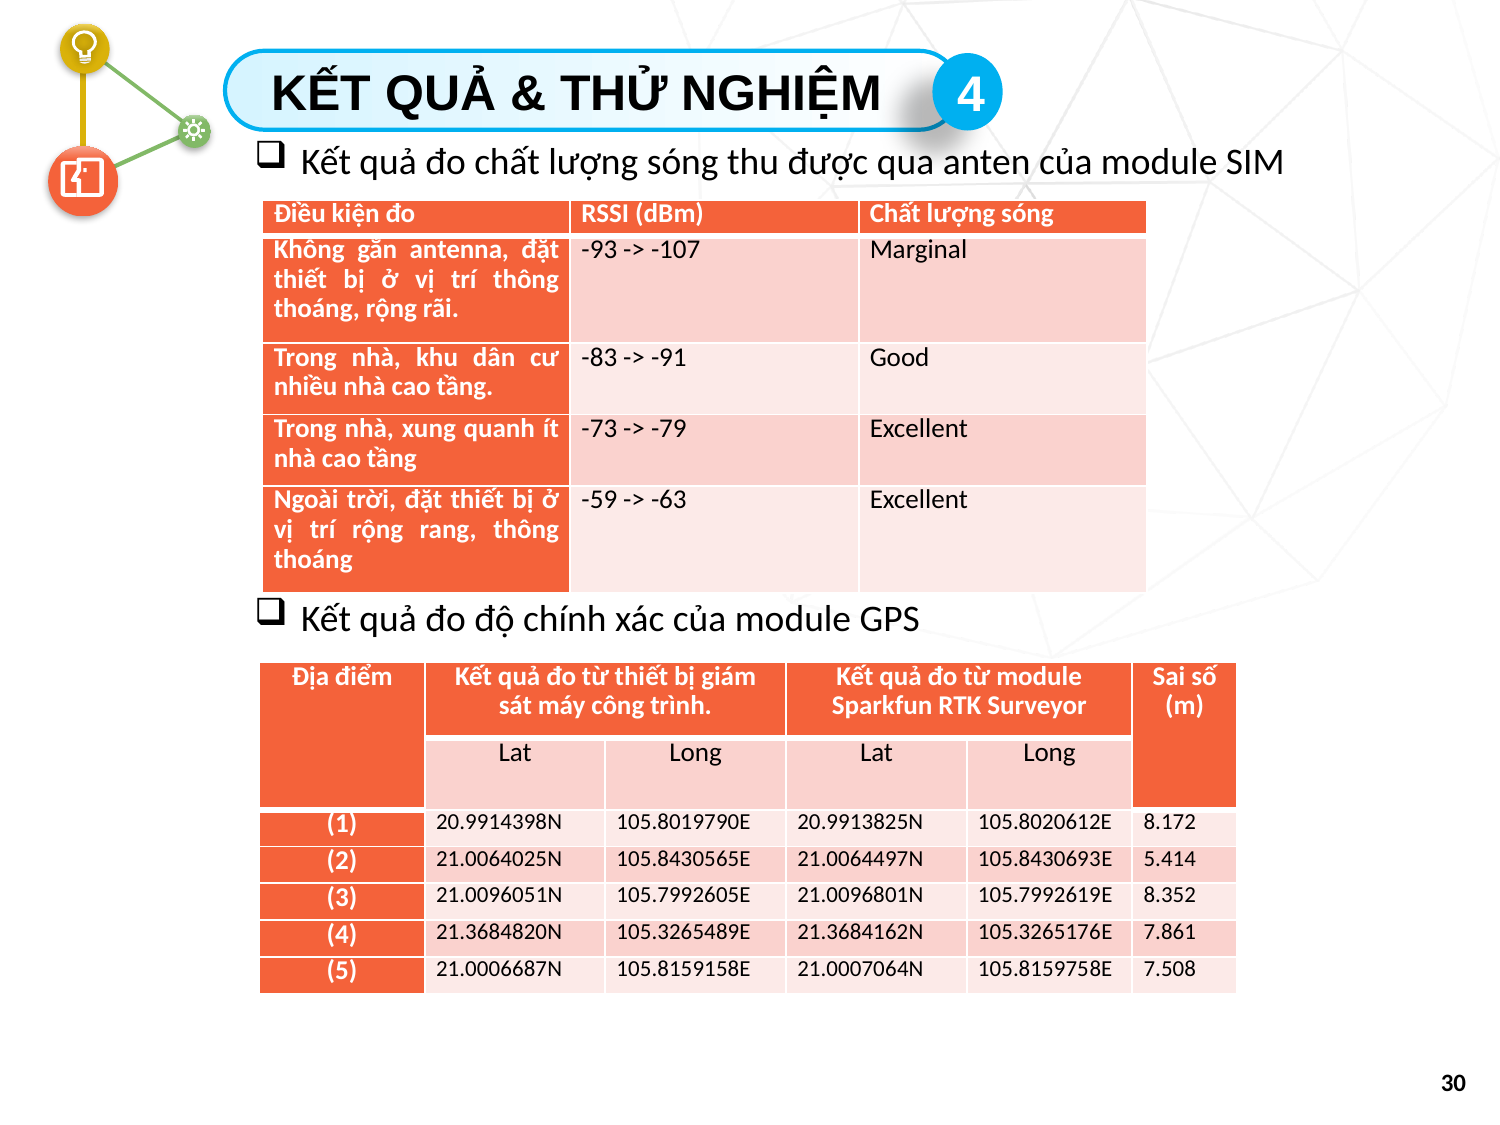

KẾT QUẢ & THỬ NGHIỆM
4
Kết quả đo chất lượng sóng thu được qua anten của module SIM
| Điều kiện đo | RSSI (dBm) | Chất lượng sóng |
| --- | --- | --- |
| Không gắn antenna, đặt thiết bị ở vị trí thông thoáng, rộng rãi. | -93 -> -107 | Marginal |
| Trong nhà, khu dân cư nhiều nhà cao tầng. | -83 -> -91 | Good |
| Trong nhà, xung quanh ít nhà cao tầng | -73 -> -79 | Excellent |
| Ngoài trời, đặt thiết bị ở vị trí rộng rang, thông thoáng | -59 -> -63 | Excellent |
Kết quả đo độ chính xác của module GPS
| Địa điểm | Kết quả đo từ thiết bị giám sát máy công trình. |  | Kết quả đo từ module Sparkfun RTK Surveyor |  | Sai số (m) |
| --- | --- | --- | --- | --- | --- |
|  | Lat | Long | Lat | Long |  |
| (1) | 20.9914398N | 105.8019790E | 20.9913825N | 105.8020612E | 8.172 |
| (2) | 21.0064025N | 105.8430565E | 21.0064497N | 105.8430693E | 5.414 |
| (3) | 21.0096051N | 105.7992605E | 21.0096801N | 105.7992619E | 8.352 |
| (4) | 21.3684820N | 105.3265489E | 21.3684162N | 105.3265176E | 7.861 |
| (5) | 21.0006687N | 105.8159158E | 21.0007064N | 105.8159758E | 7.508 |
30